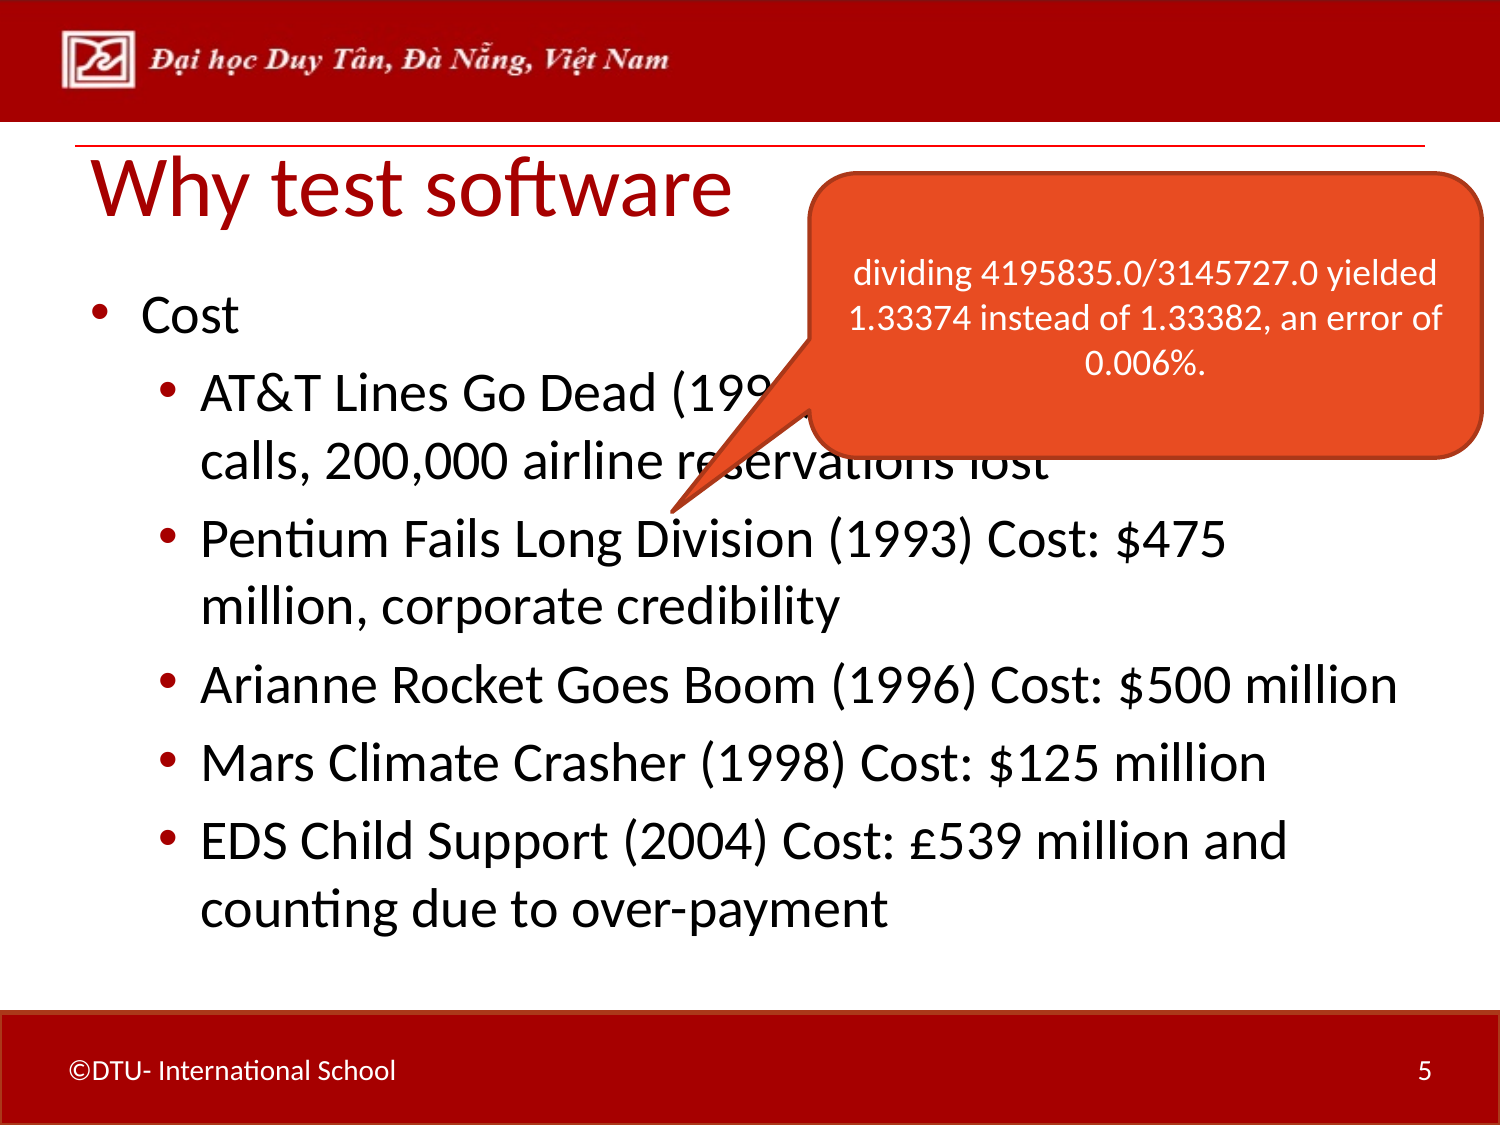

# Why test software
dividing 4195835.0/3145727.0 yielded 1.33374 instead of 1.33382, an error of 0.006%.
Cost
AT&T Lines Go Dead (1990) Cost: 75 million missed calls, 200,000 airline reservations lost
Pentium Fails Long Division (1993) Cost: $475 million, corporate credibility
Arianne Rocket Goes Boom (1996) Cost: $500 million
Mars Climate Crasher (1998) Cost: $125 million
EDS Child Support (2004) Cost: £539 million and counting due to over-payment